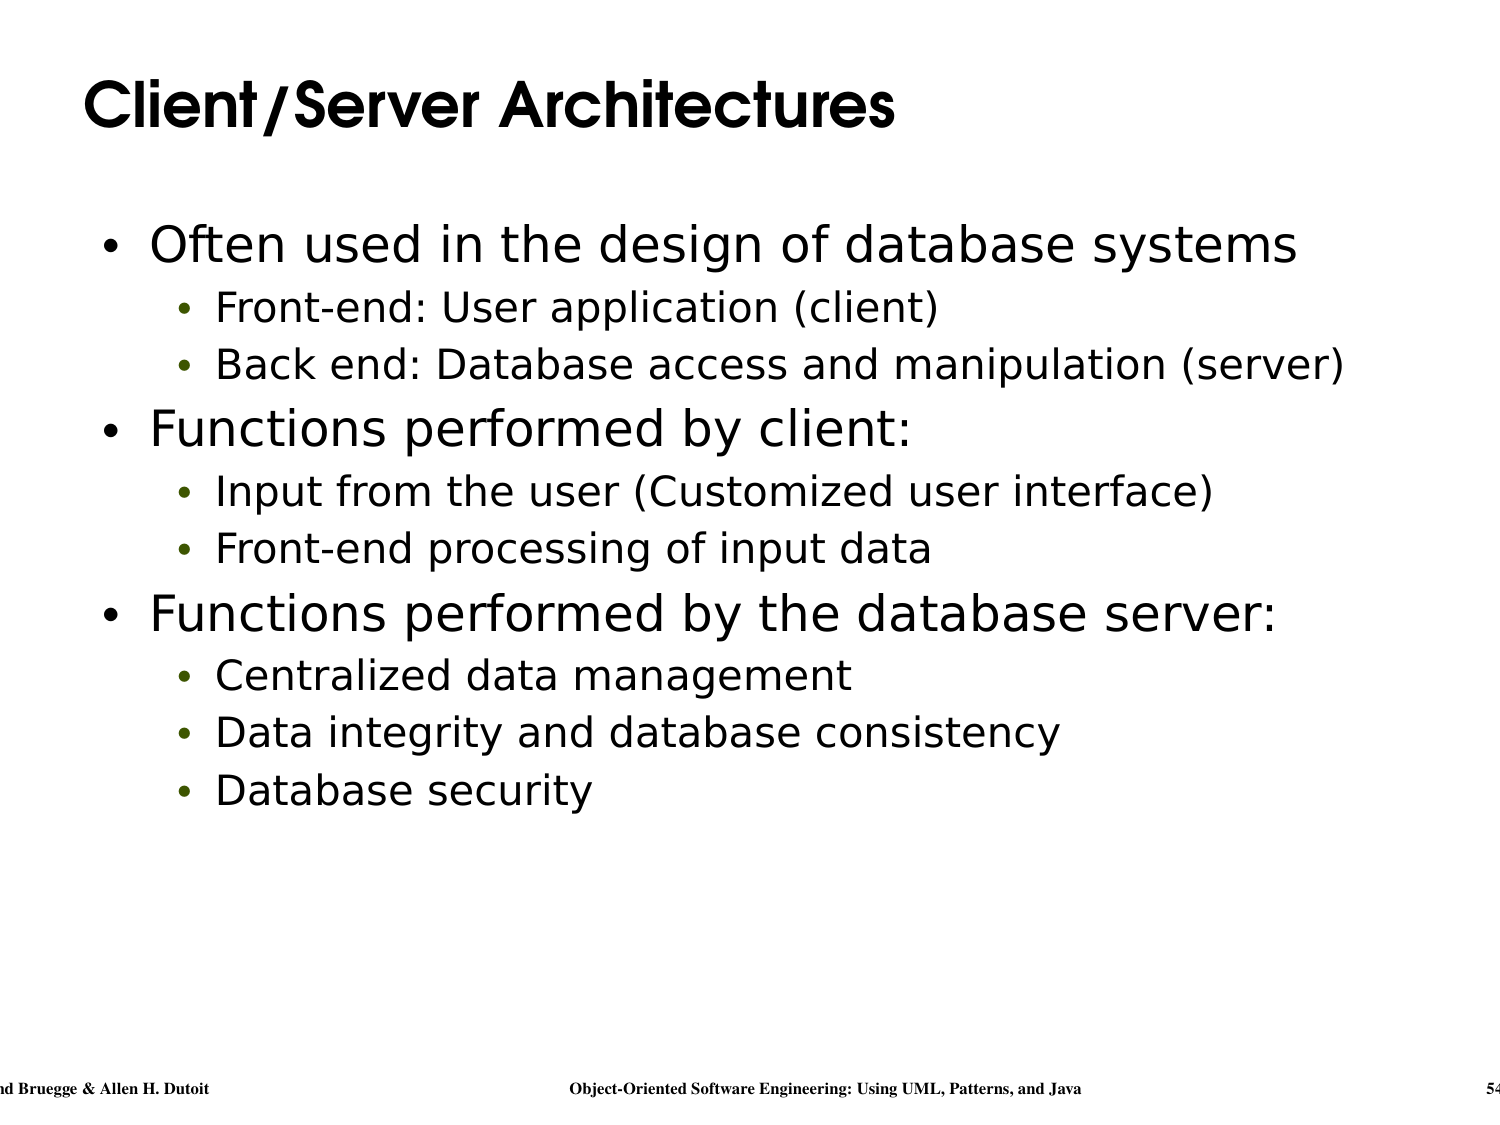

# Client/Server Architectures
Often used in the design of database systems
Front-end: User application (client)
Back end: Database access and manipulation (server)
Functions performed by client:
Input from the user (Customized user interface)
Front-end processing of input data
Functions performed by the database server:
Centralized data management
Data integrity and database consistency
Database security